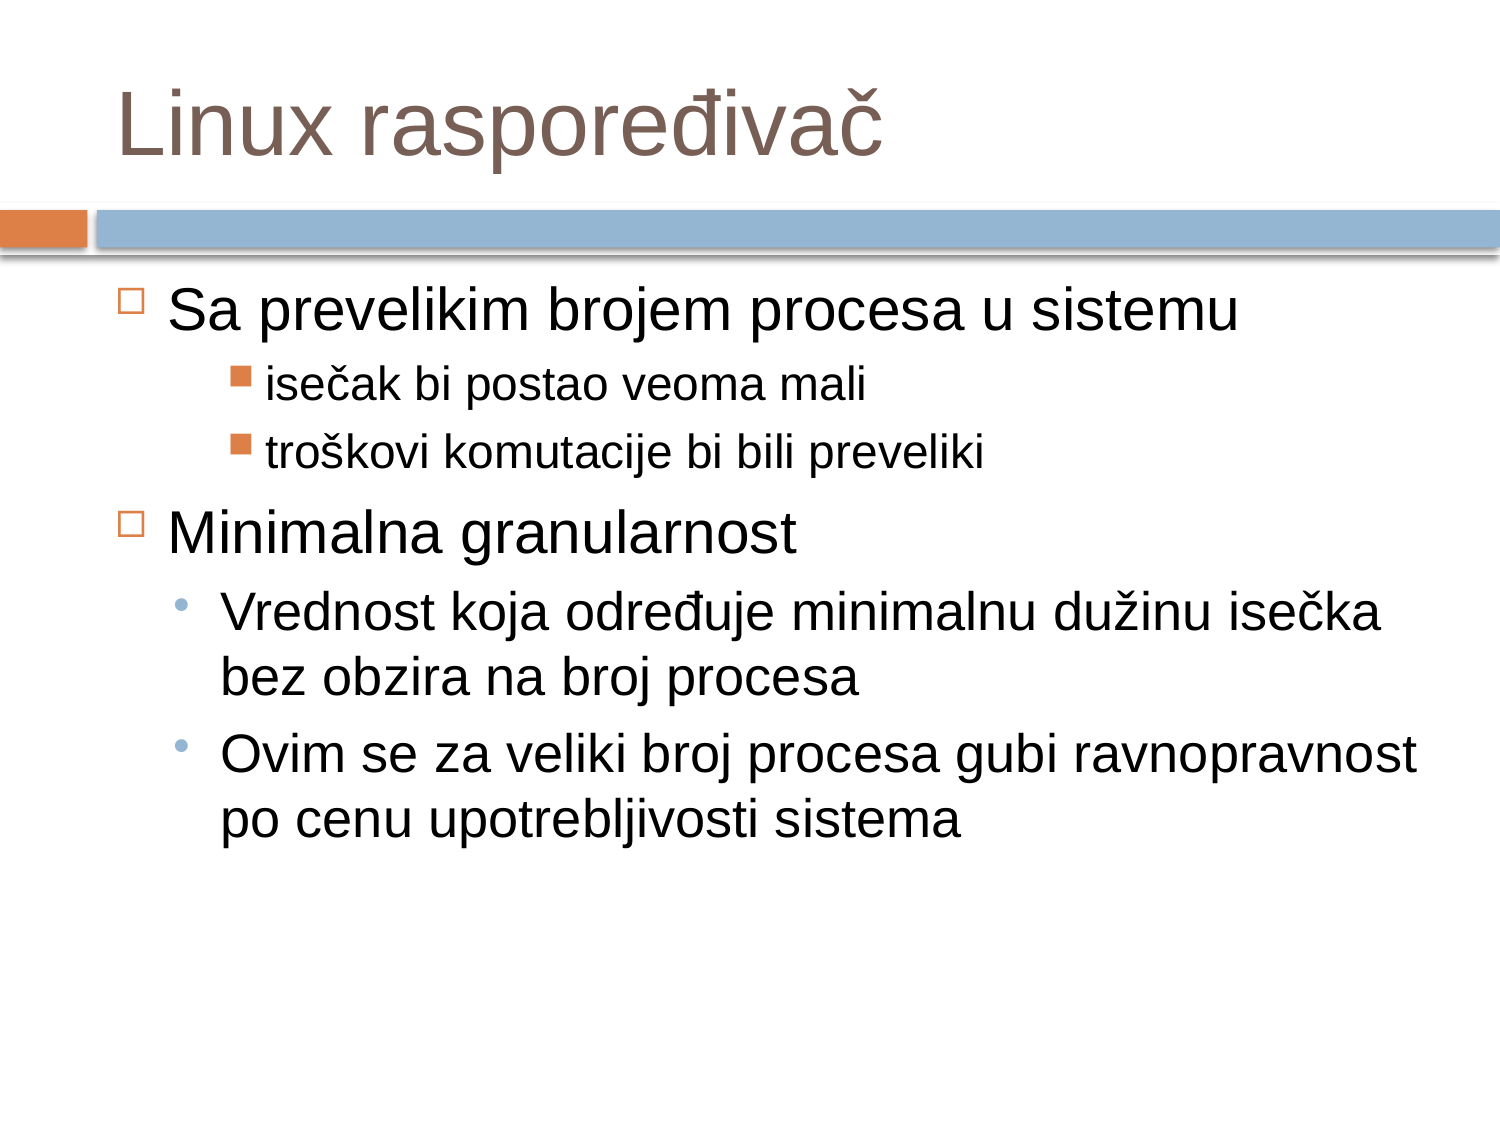

# Linux raspoređivač
Sa prevelikim brojem procesa u sistemu
isečak bi postao veoma mali
troškovi komutacije bi bili preveliki
Minimalna granularnost
Vrednost koja određuje minimalnu dužinu isečka bez obzira na broj procesa
Ovim se za veliki broj procesa gubi ravnopravnost po cenu upotrebljivosti sistema